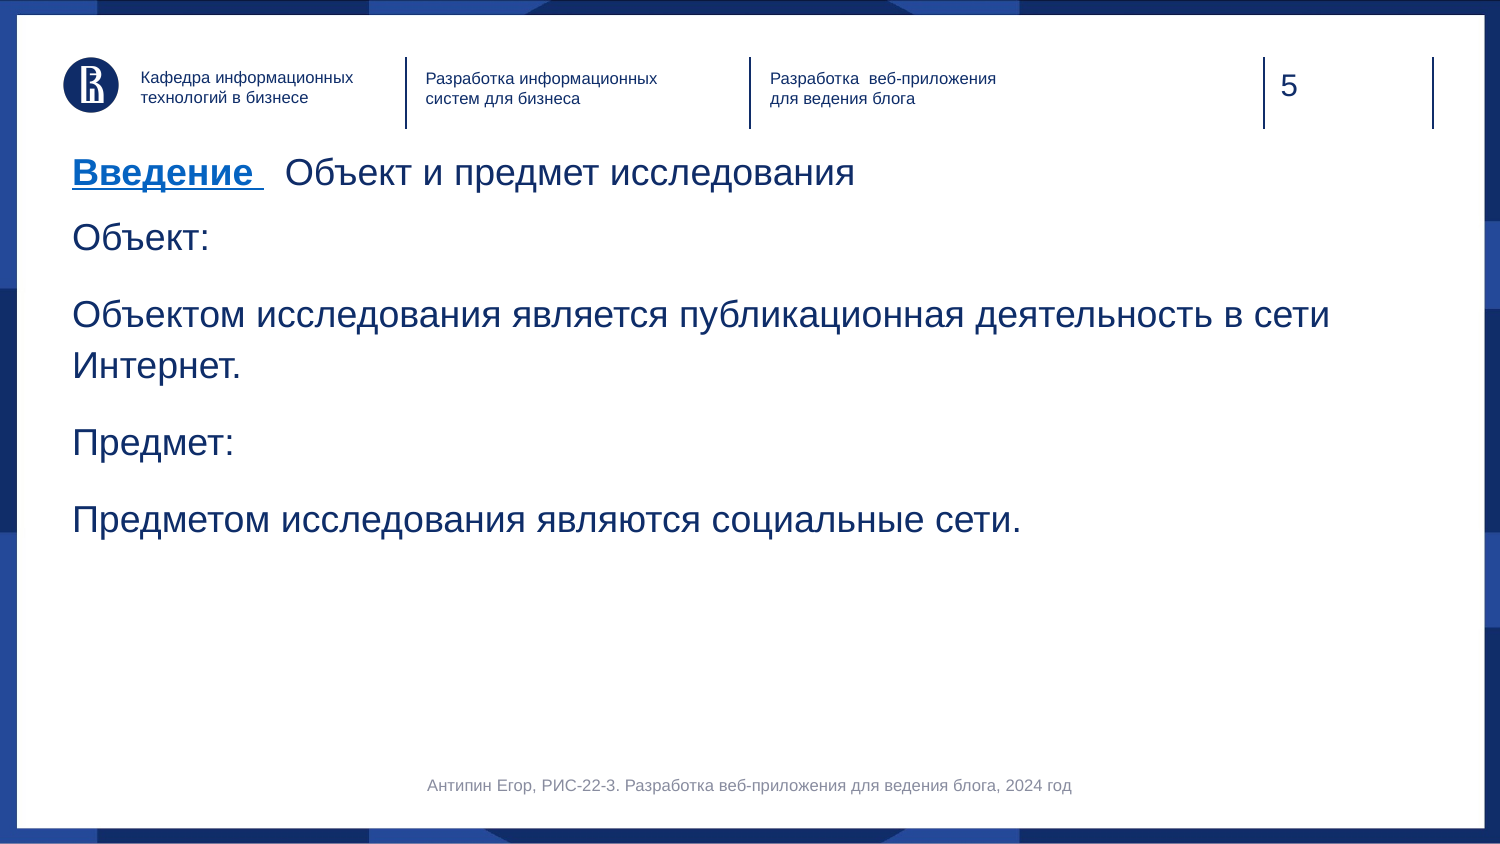

Кафедра информационных технологий в бизнесе

Разработка информационных систем для бизнеса

Разработка  веб-приложения для ведения блога

# Введение   Объект и предмет исследования
Объект:
Объектом исследования является публикационная деятельность в сети Интернет.
Предмет:
Предметом исследования являются социальные сети.​
​

Антипин Егор, РИС-22-3. Разработка веб-приложения для ведения блога, 2024 год